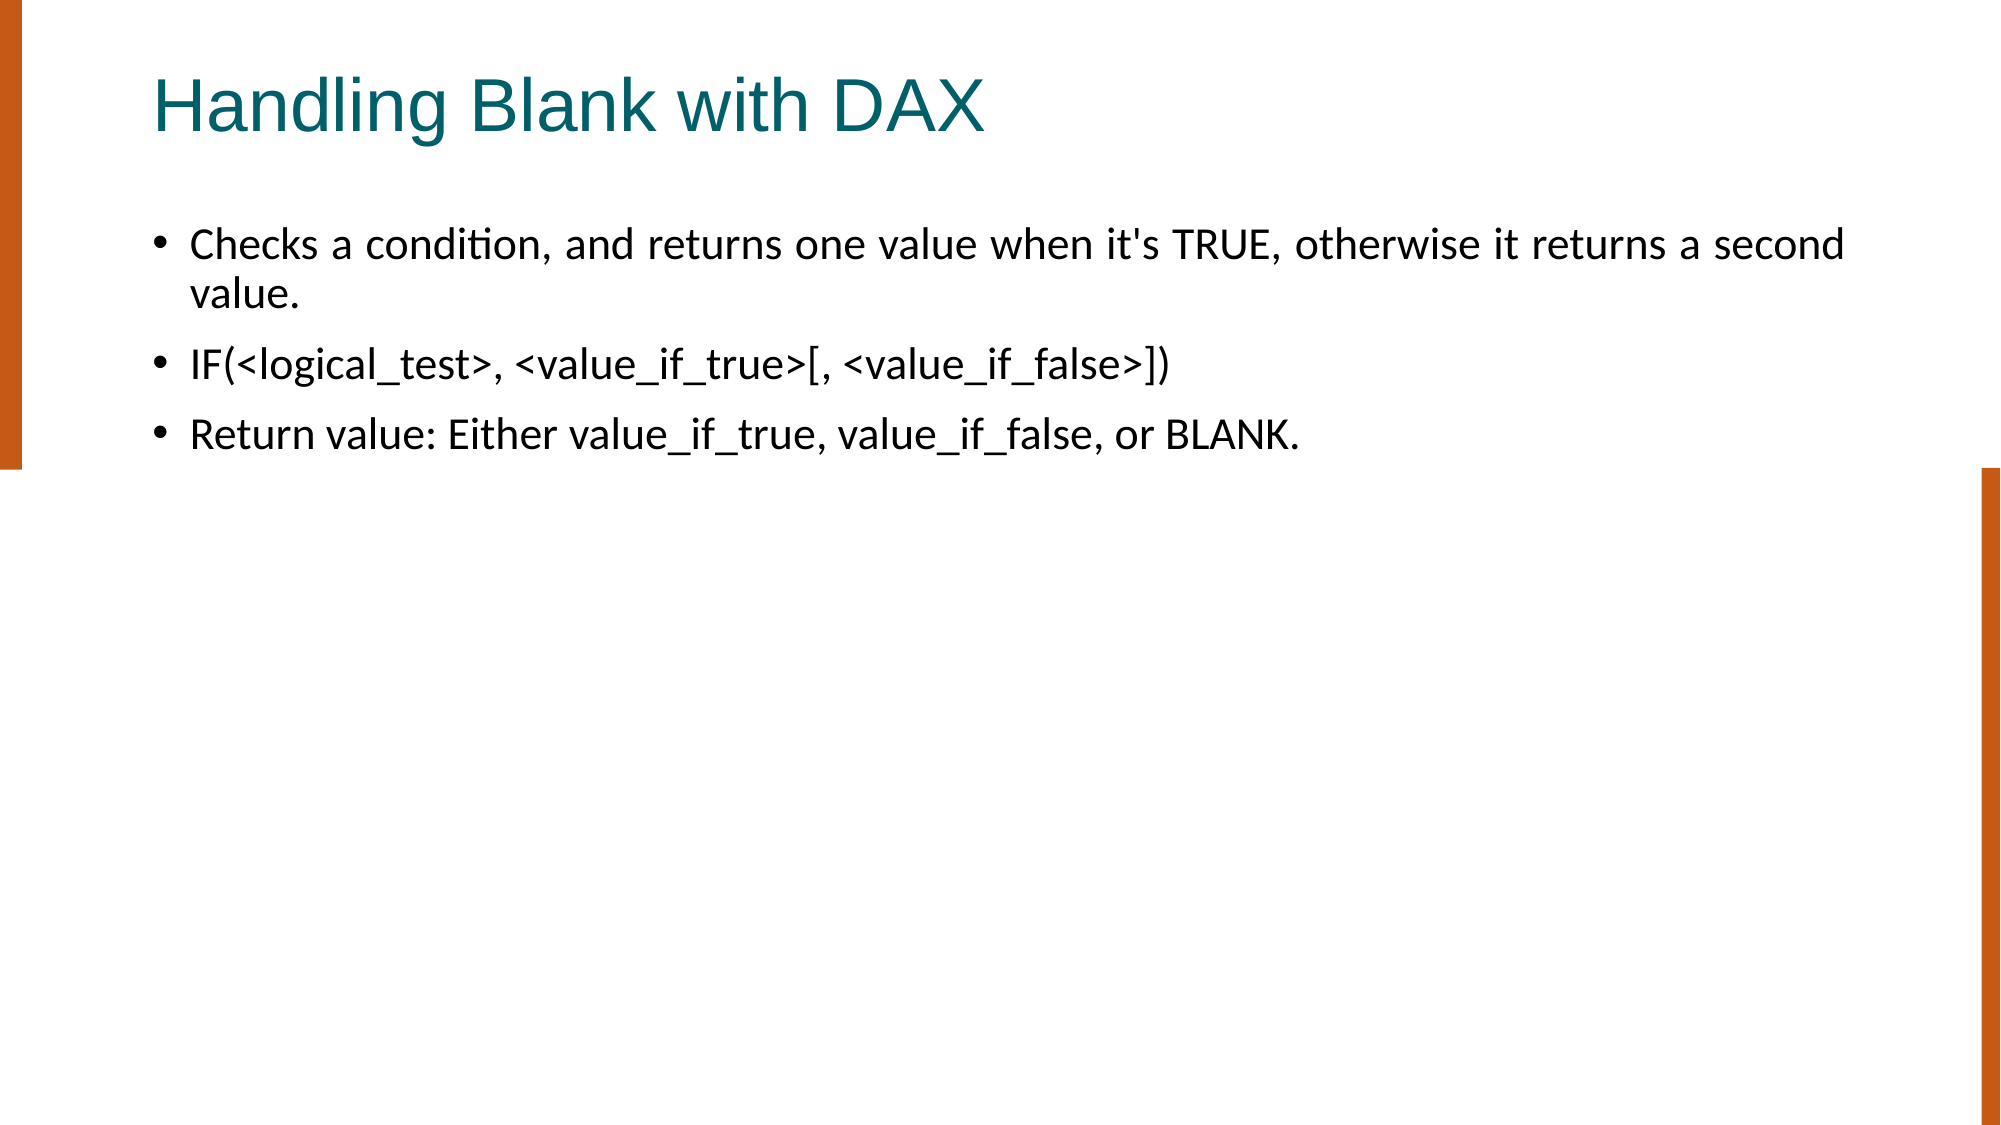

# Handling Blank with DAX
Checks a condition, and returns one value when it's TRUE, otherwise it returns a second value.
IF(<logical_test>, <value_if_true>[, <value_if_false>])
Return value: Either value_if_true, value_if_false, or BLANK.